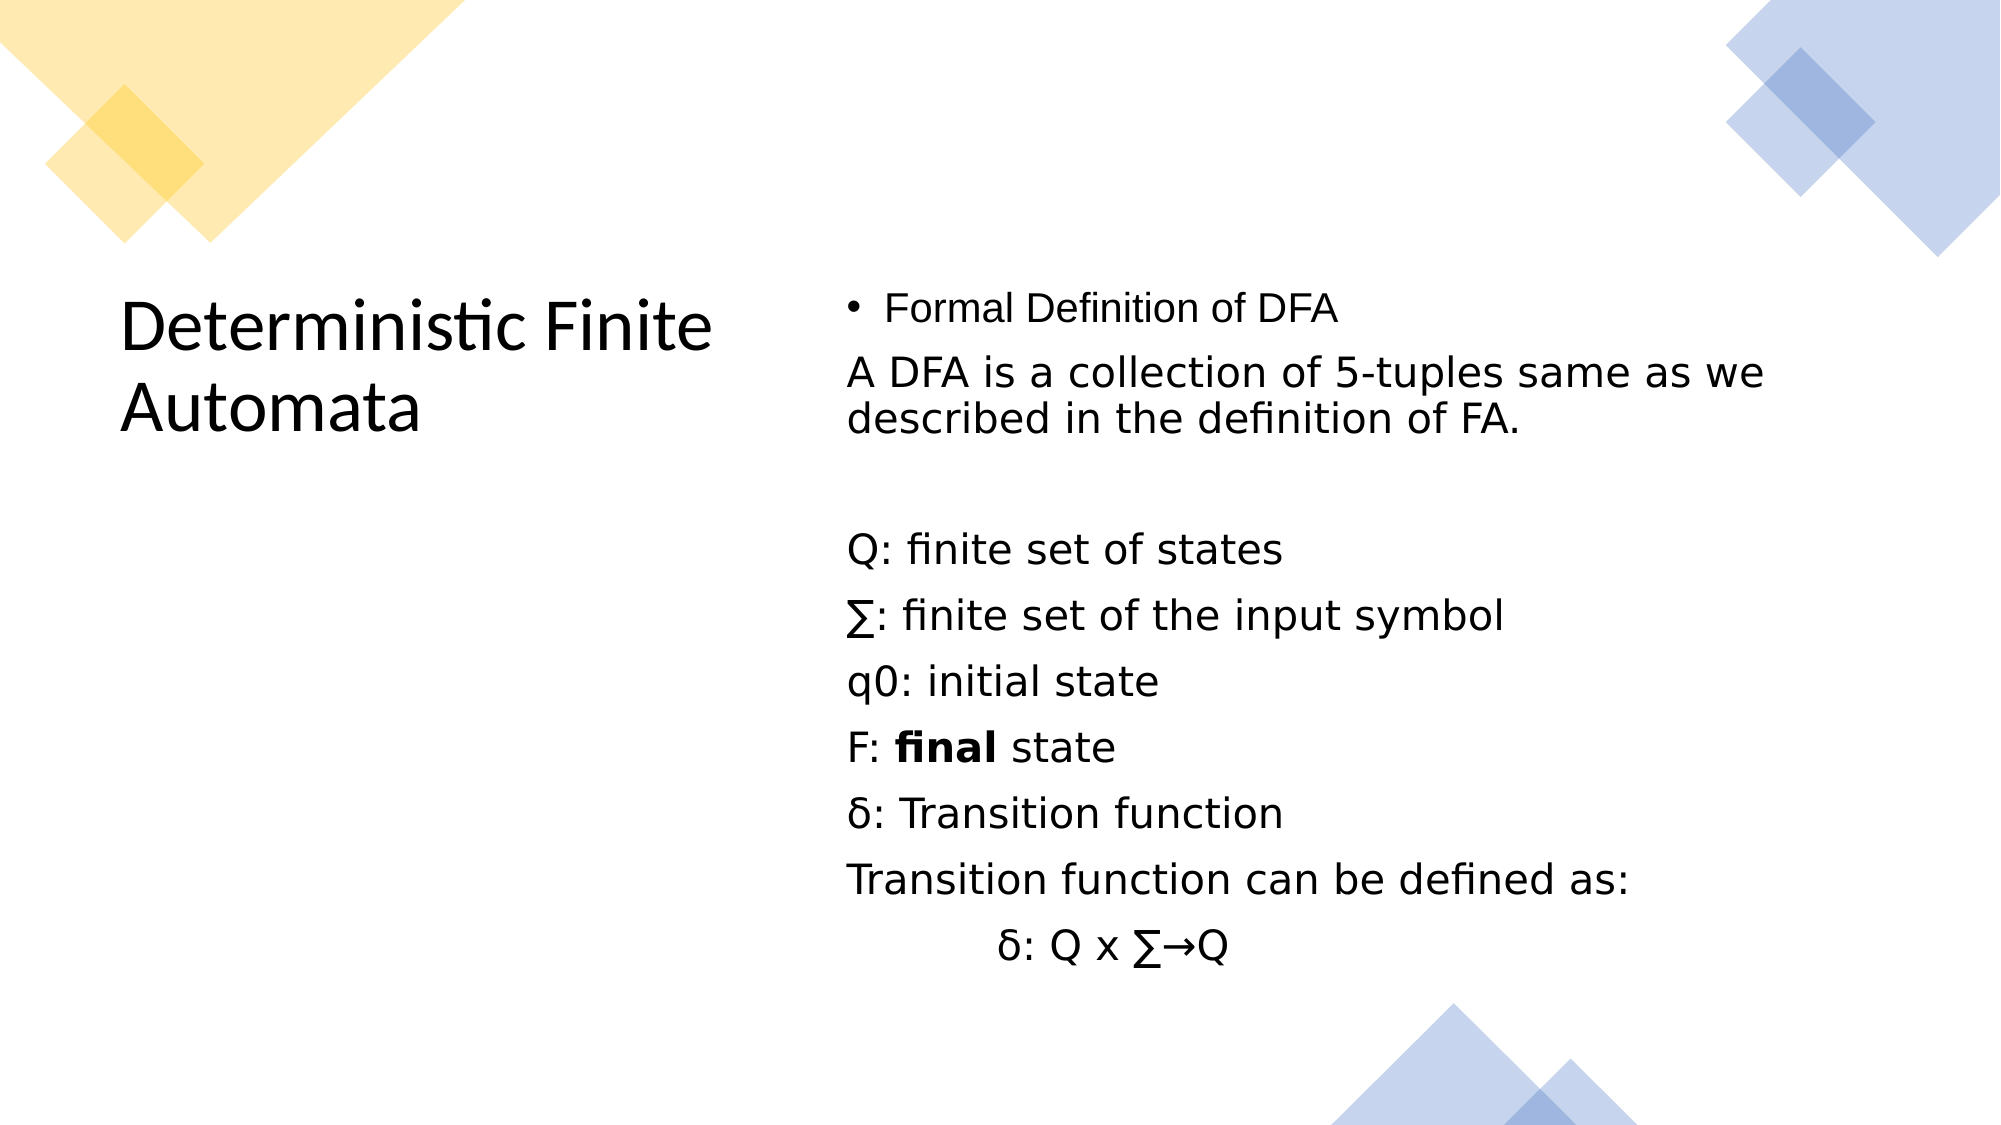

Formal Definition of DFA
A DFA is a collection of 5-tuples same as we described in the definition of FA.

Q: finite set of states
∑: finite set of the input symbol
q0: initial state
F: final state
δ: Transition function
Transition function can be defined as:
	δ: Q x ∑→Q

# Deterministic Finite Automata